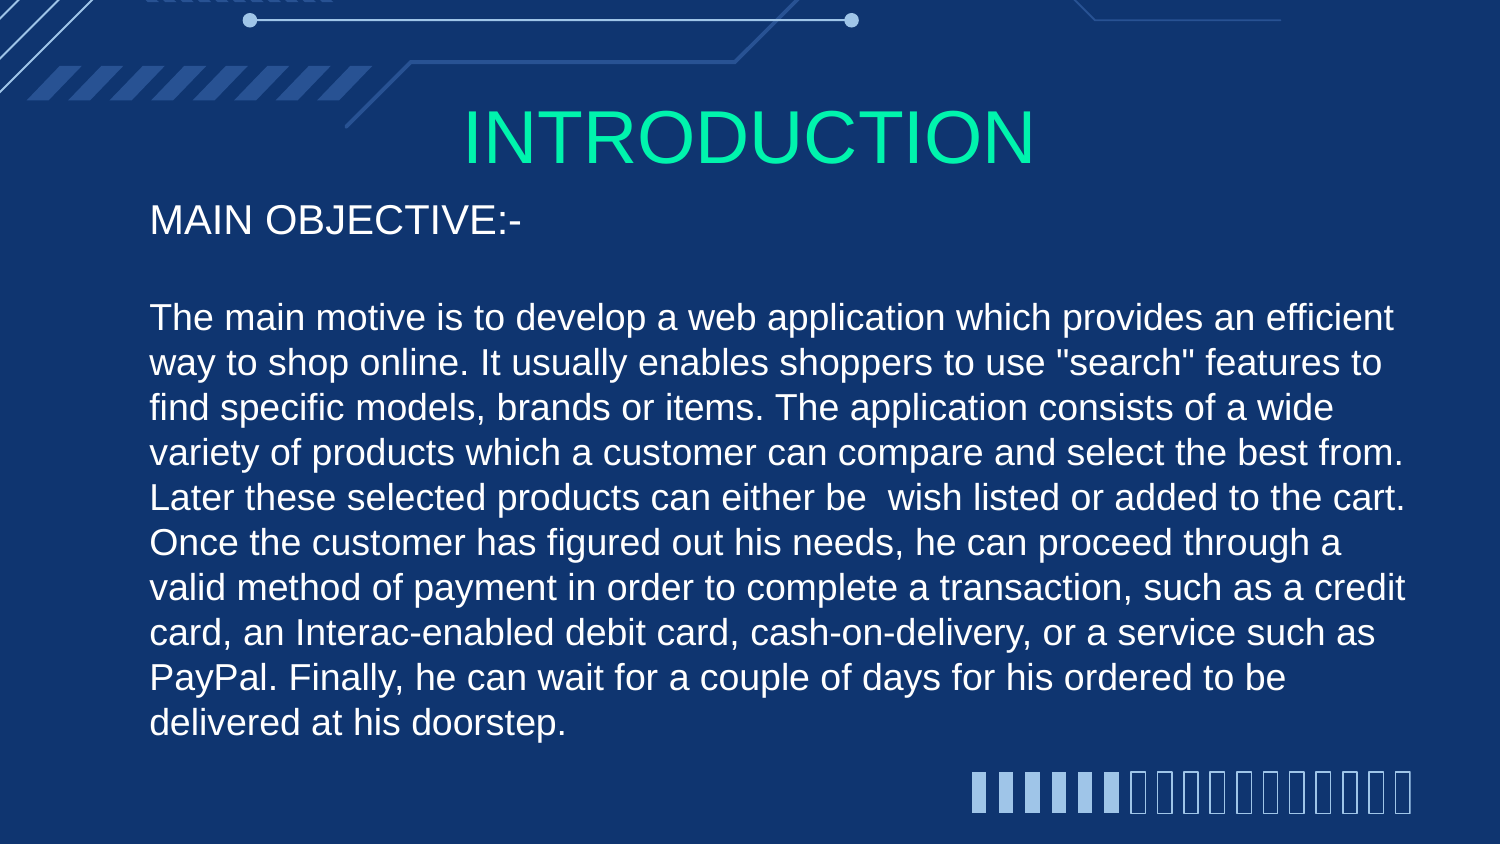

# INTRODUCTION
MAIN OBJECTIVE:-

The main motive is to develop a web application which provides an efficient way to shop online. It usually enables shoppers to use "search" features to find specific models, brands or items. The application consists of a wide variety of products which a customer can compare and select the best from. Later these selected products can either be  wish listed or added to the cart. Once the customer has figured out his needs, he can proceed through a valid method of payment in order to complete a transaction, such as a credit card, an Interac-enabled debit card, cash-on-delivery, or a service such as PayPal. Finally, he can wait for a couple of days for his ordered to be delivered at his doorstep.